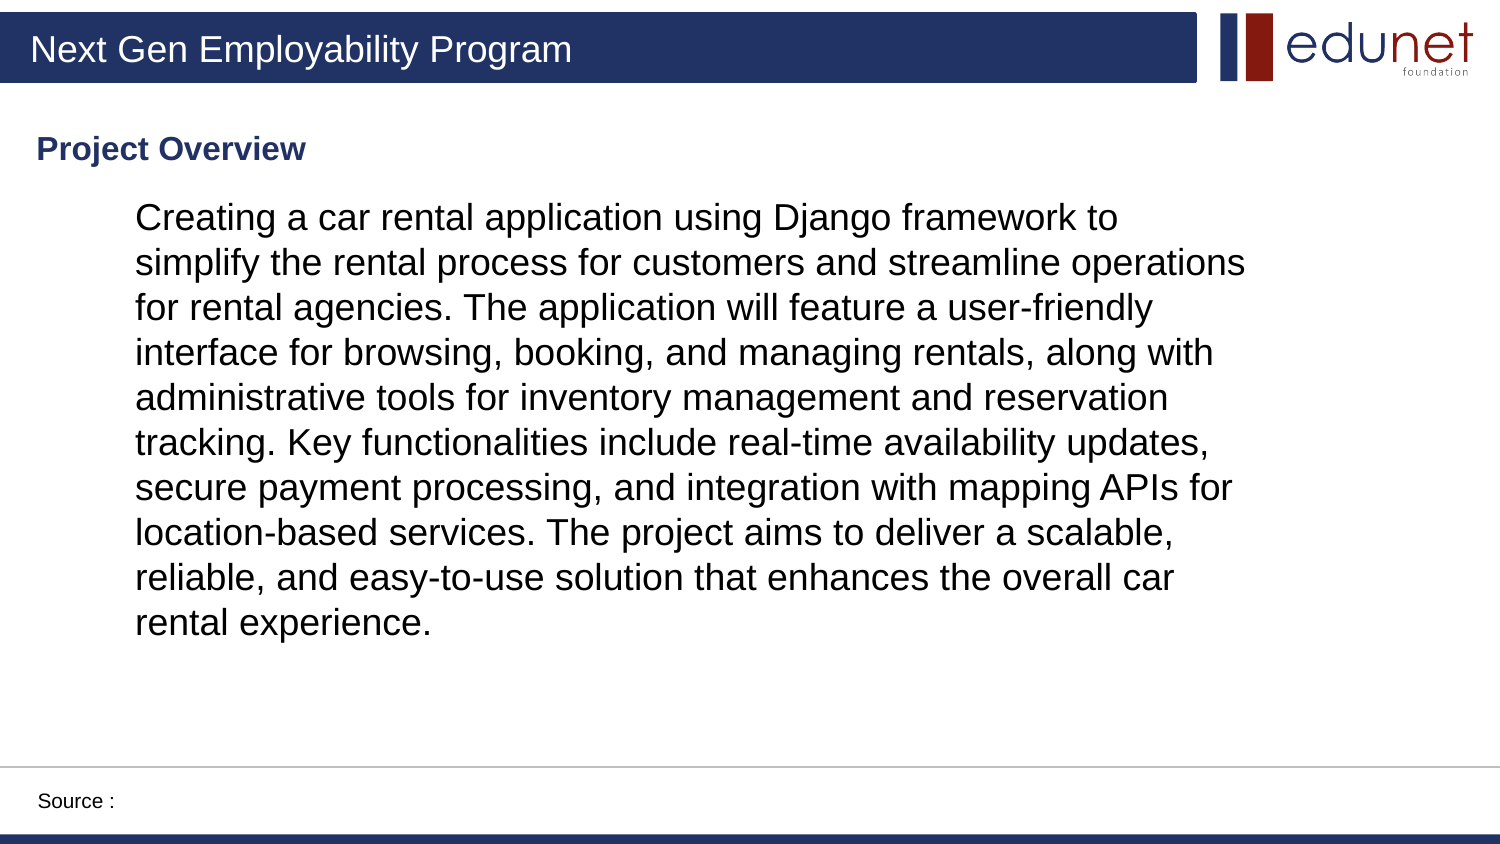

Project Overview
Creating a car rental application using Django framework to simplify the rental process for customers and streamline operations for rental agencies. The application will feature a user-friendly interface for browsing, booking, and managing rentals, along with administrative tools for inventory management and reservation tracking. Key functionalities include real-time availability updates, secure payment processing, and integration with mapping APIs for location-based services. The project aims to deliver a scalable, reliable, and easy-to-use solution that enhances the overall car rental experience.
Source :